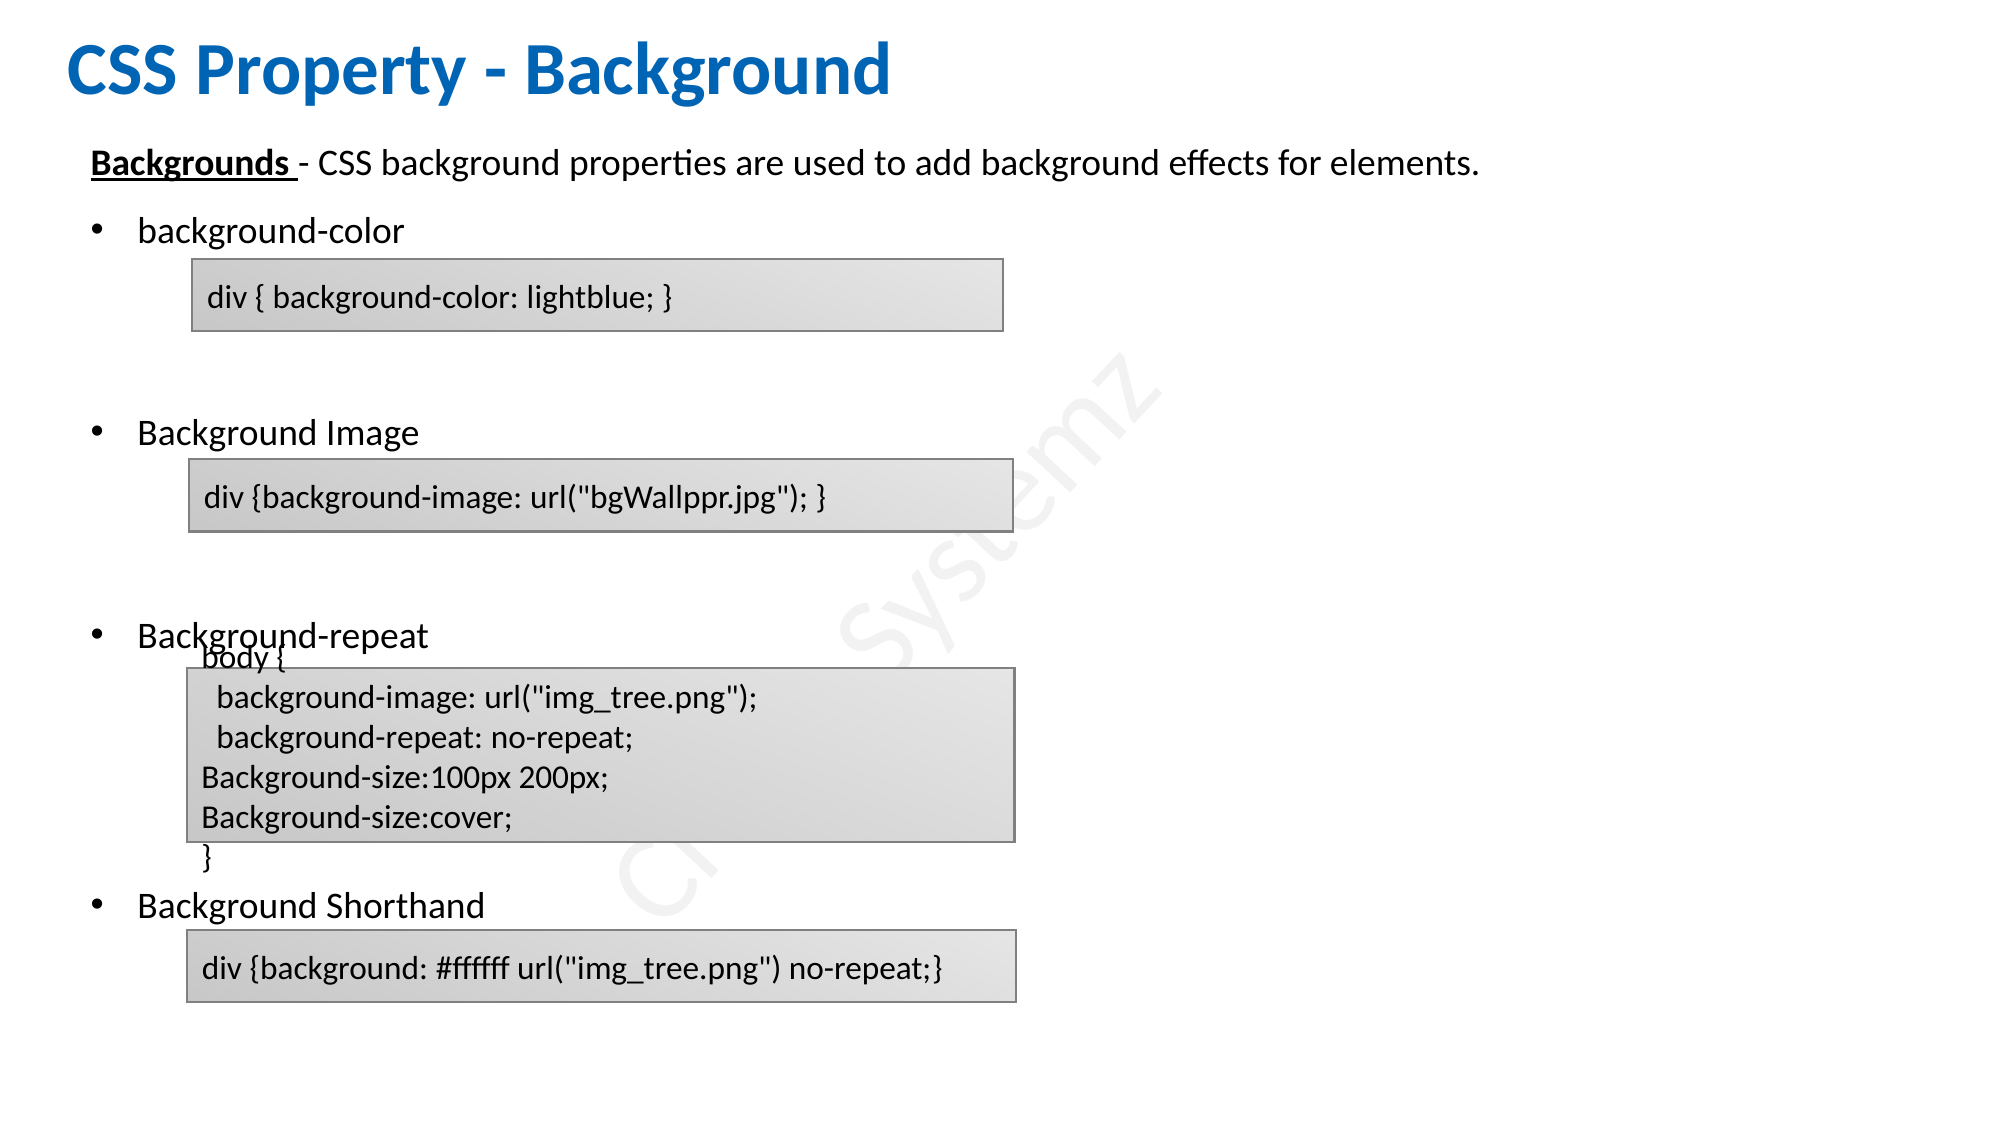

CSS Property - Background
Backgrounds - CSS background properties are used to add background effects for elements.
background-color

Background Image

Background-repeat

Background Shorthand

div { background-color: lightblue; }
div {background-image: url("bgWallppr.jpg"); }
body {
  background-image: url("img_tree.png");
  background-repeat: no-repeat;
Background-size:100px 200px;
Background-size:cover;
}
div {background: #ffffff url("img_tree.png") no-repeat;}